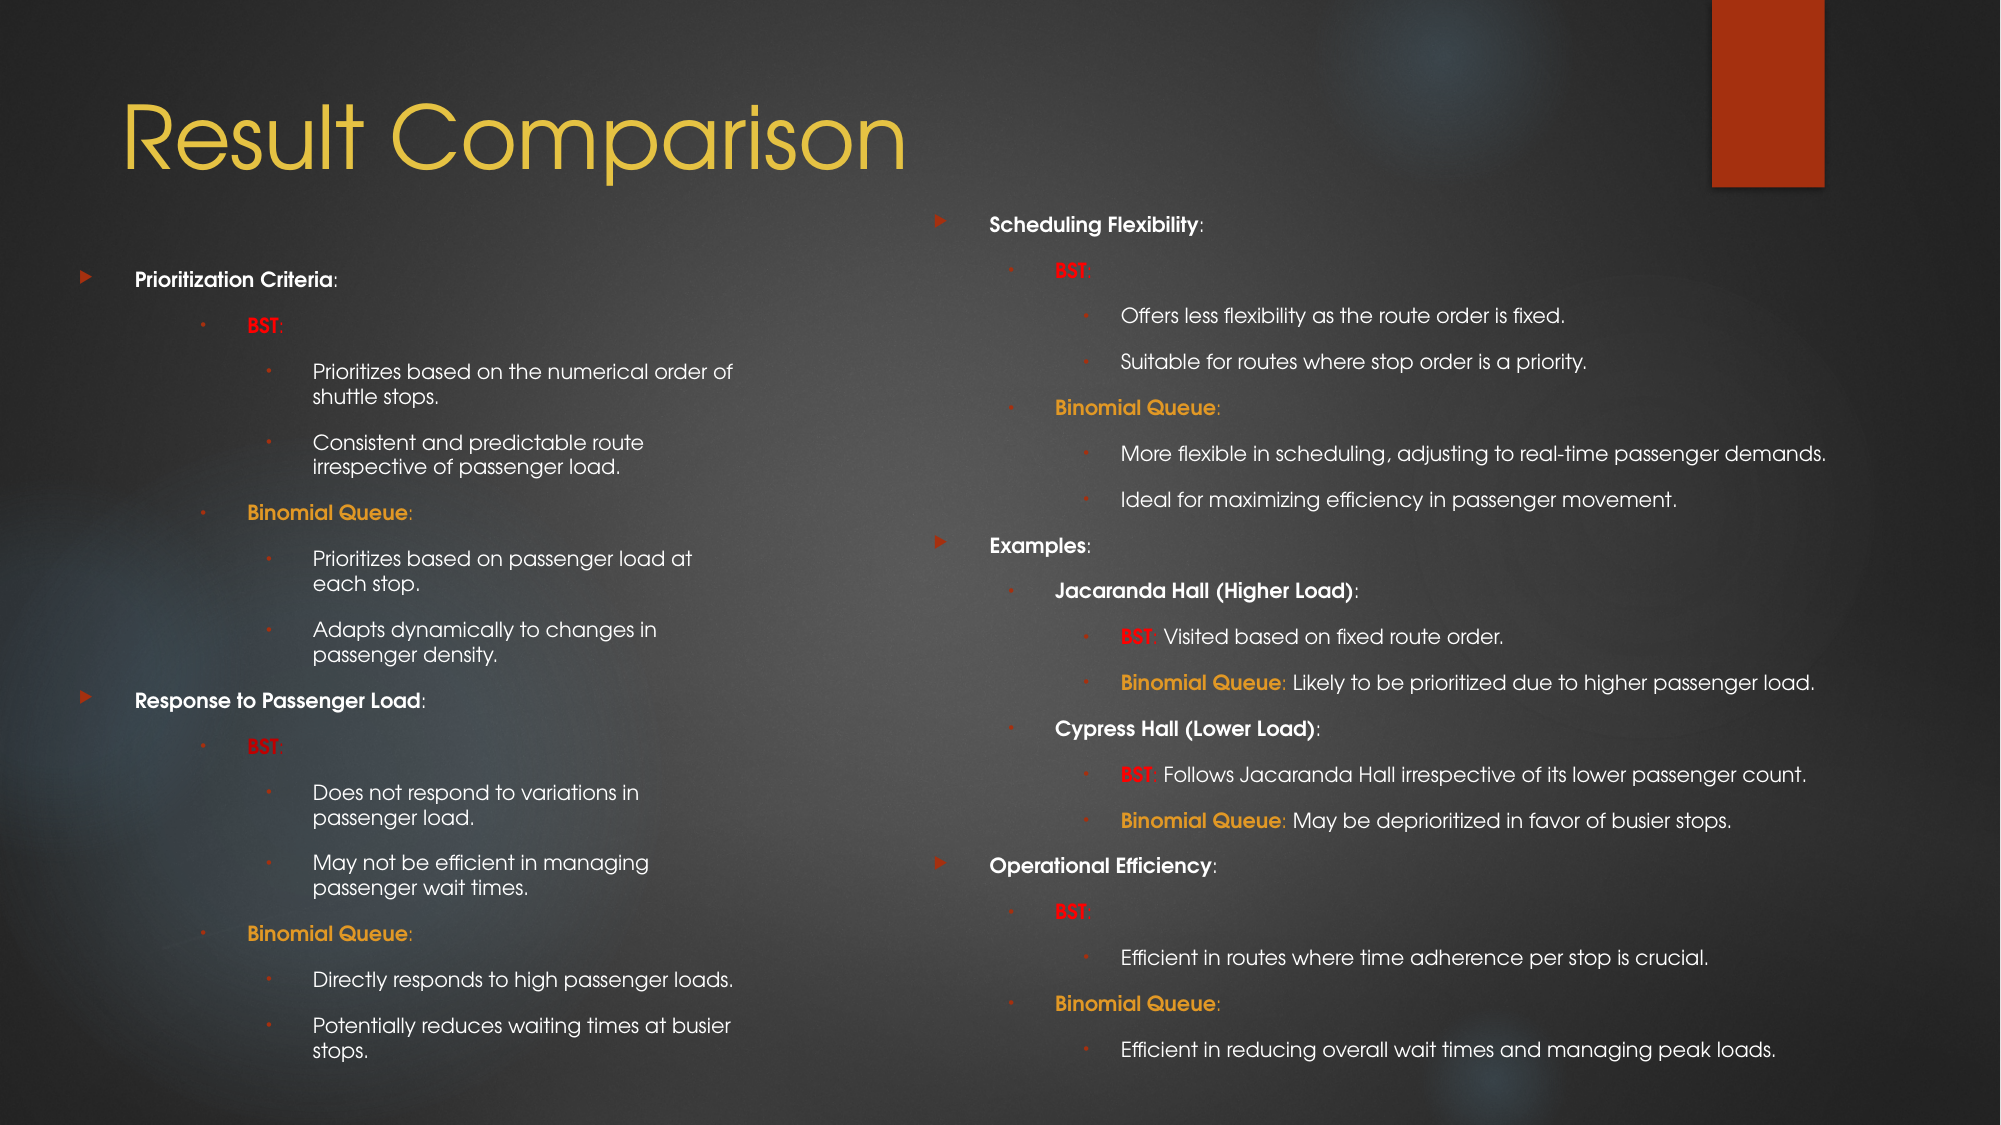

# Result Comparison
Scheduling Flexibility:
BST:
Offers less flexibility as the route order is fixed.
Suitable for routes where stop order is a priority.
Binomial Queue:
More flexible in scheduling, adjusting to real-time passenger demands.
Ideal for maximizing efficiency in passenger movement.
Examples:
Jacaranda Hall (Higher Load):
BST: Visited based on fixed route order.
Binomial Queue: Likely to be prioritized due to higher passenger load.
Cypress Hall (Lower Load):
BST: Follows Jacaranda Hall irrespective of its lower passenger count.
Binomial Queue: May be deprioritized in favor of busier stops.
Operational Efficiency:
BST:
Efficient in routes where time adherence per stop is crucial.
Binomial Queue:
Efficient in reducing overall wait times and managing peak loads.

Prioritization Criteria:
BST:
Prioritizes based on the numerical order of shuttle stops.
Consistent and predictable route irrespective of passenger load.
Binomial Queue:
Prioritizes based on passenger load at each stop.
Adapts dynamically to changes in passenger density.
Response to Passenger Load:
BST:
Does not respond to variations in passenger load.
May not be efficient in managing passenger wait times.
Binomial Queue:
Directly responds to high passenger loads.
Potentially reduces waiting times at busier stops.